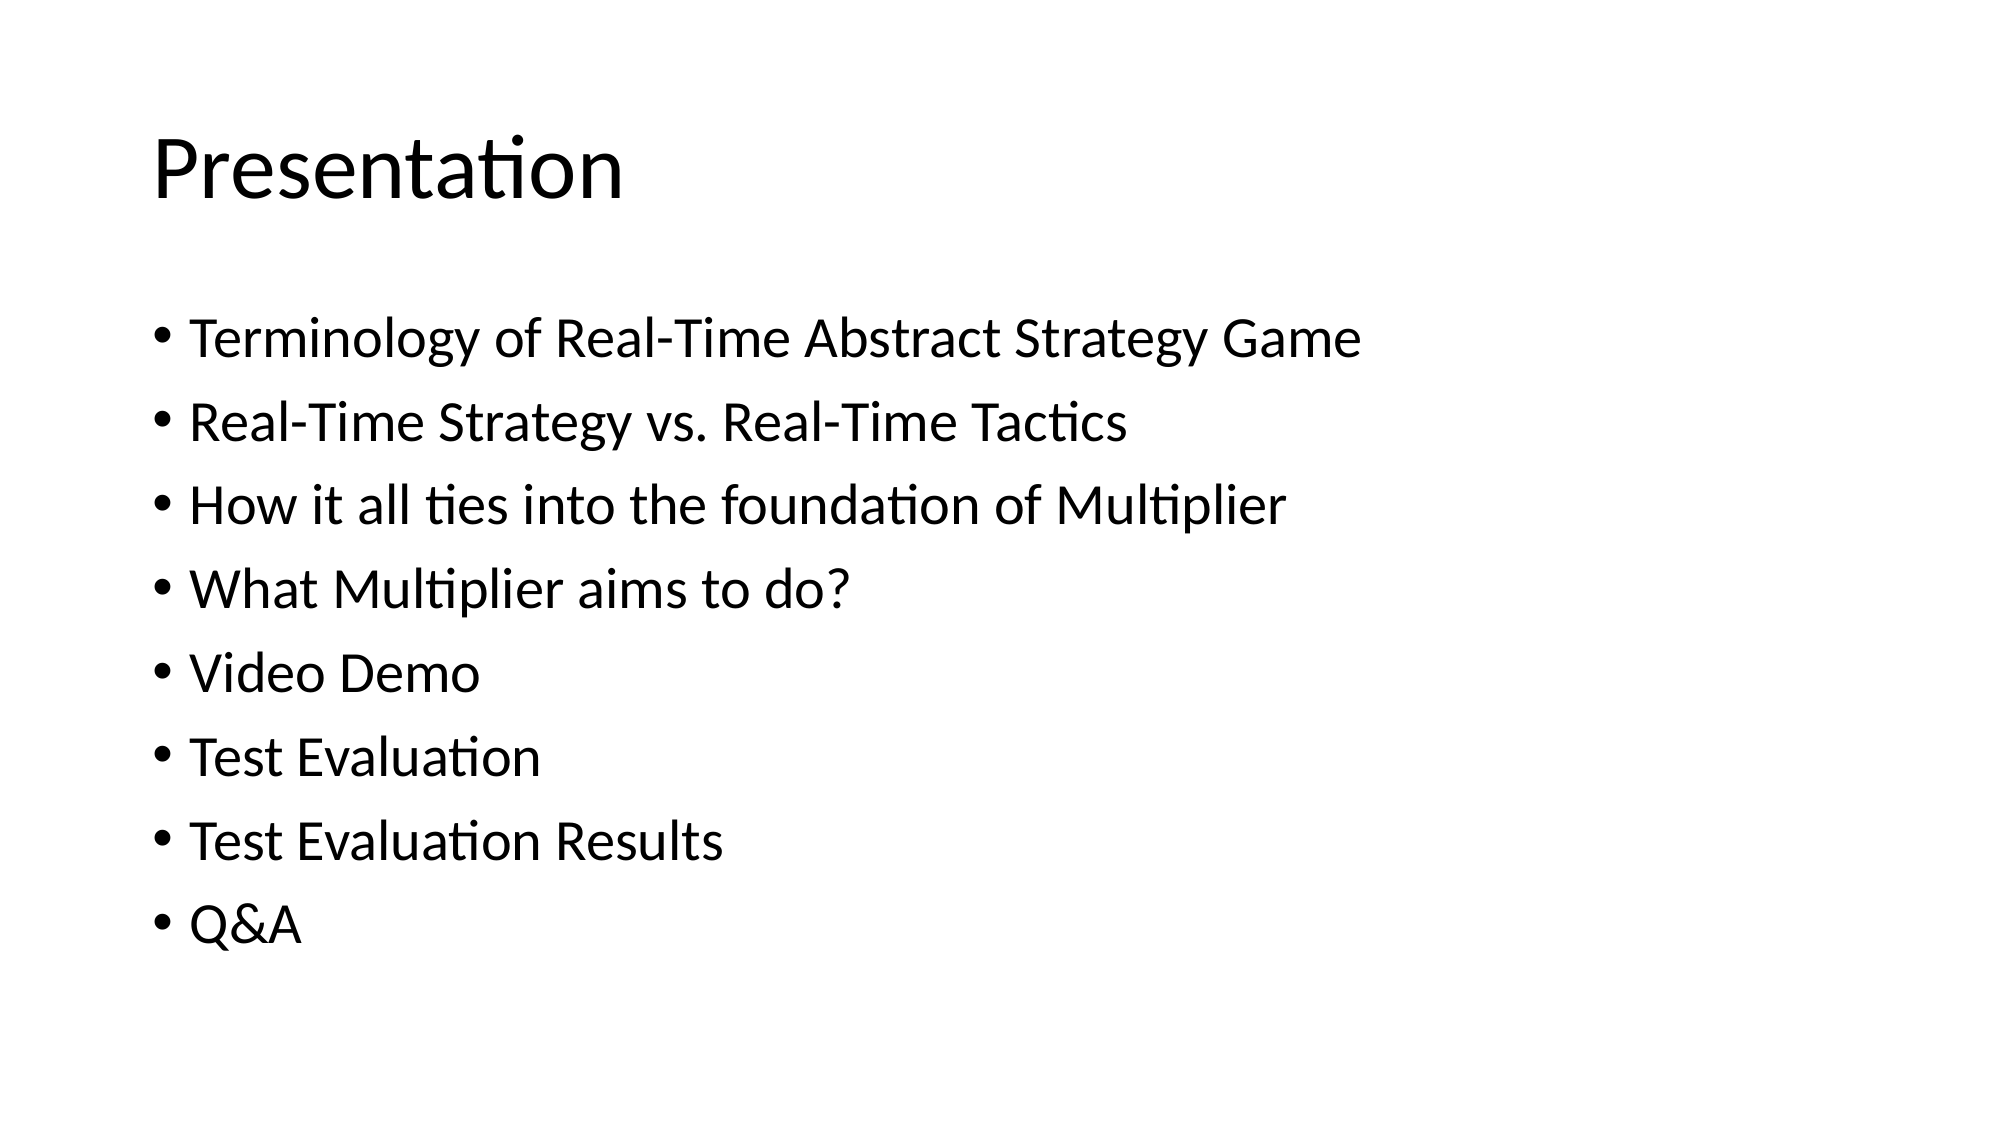

# Presentation
Terminology of Real-Time Abstract Strategy Game
Real-Time Strategy vs. Real-Time Tactics
How it all ties into the foundation of Multiplier
What Multiplier aims to do?
Video Demo
Test Evaluation
Test Evaluation Results
Q&A